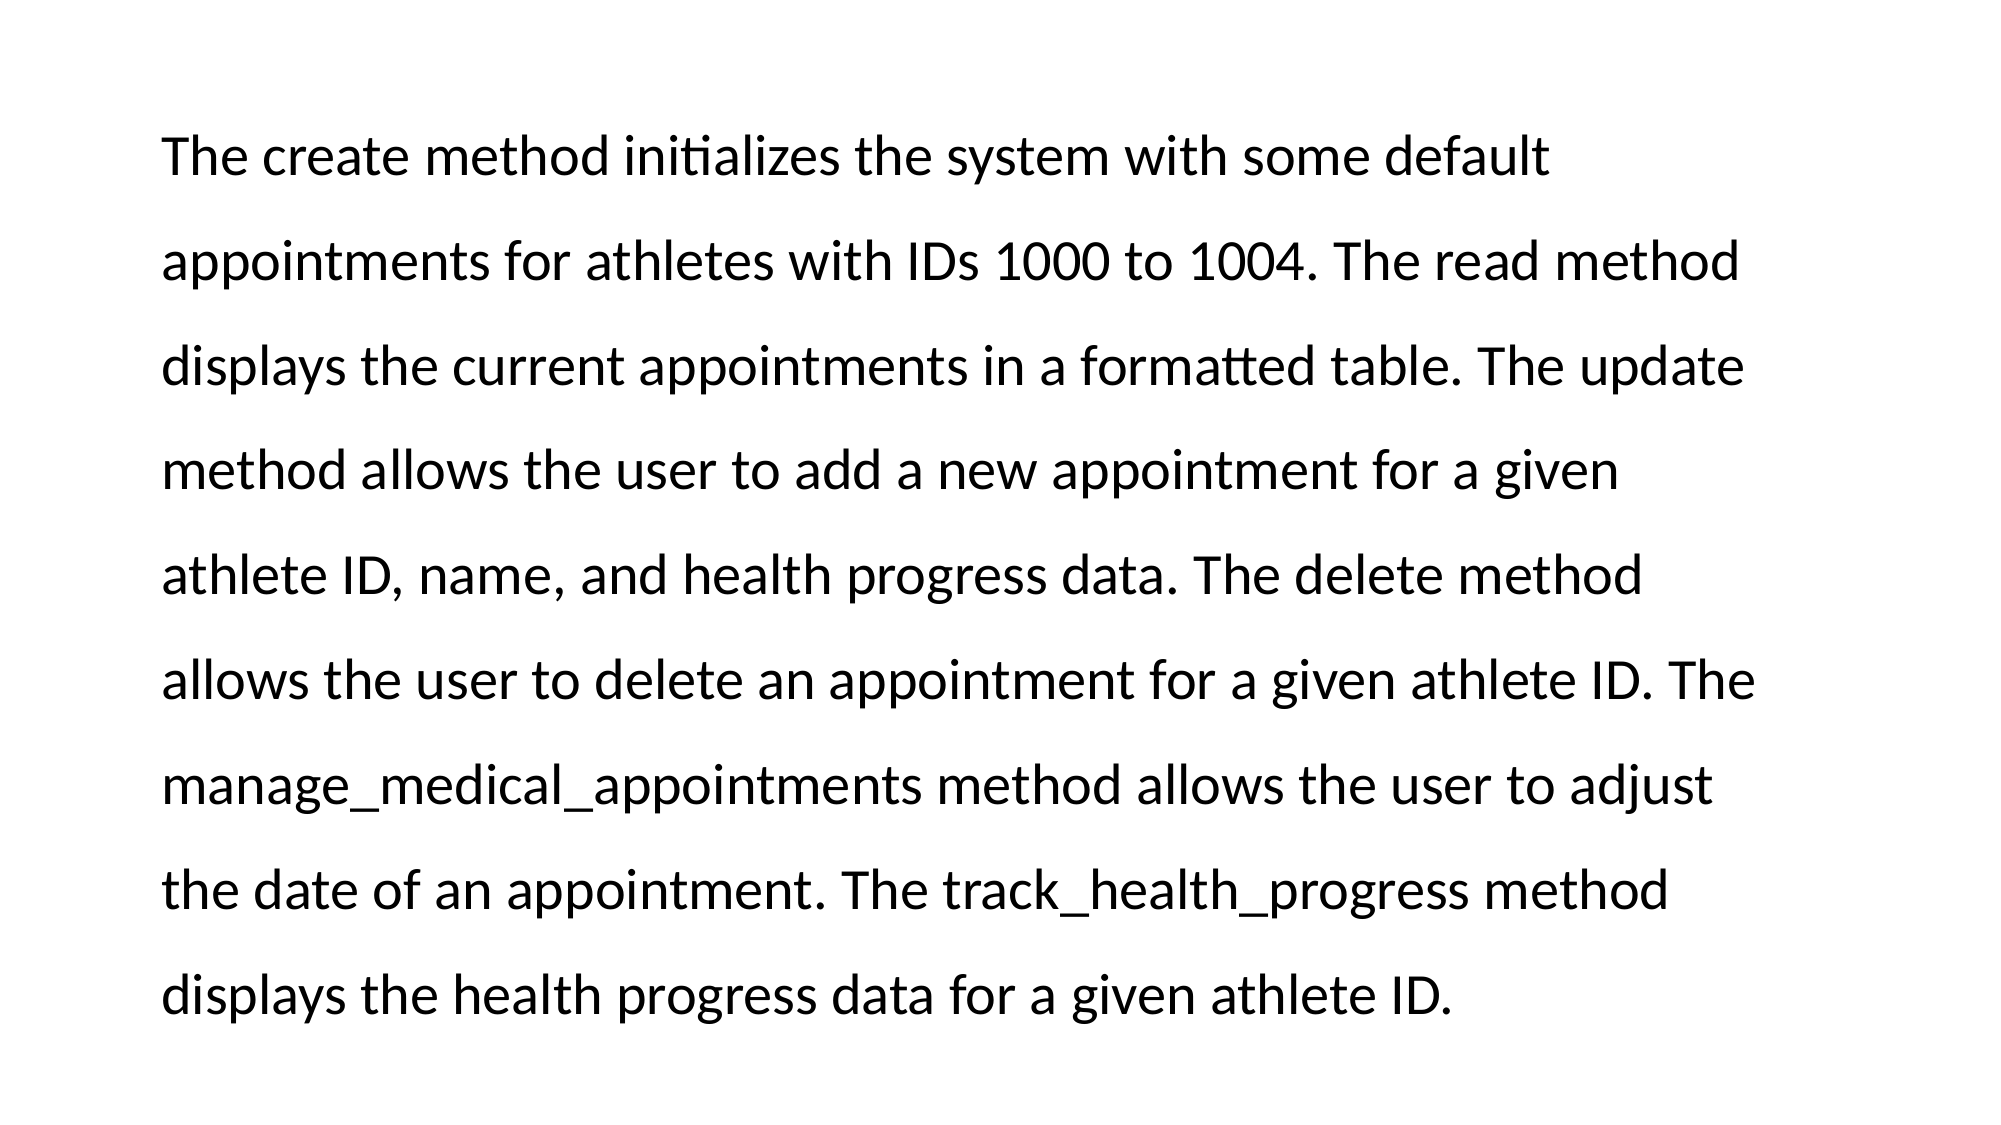

The create method initializes the system with some default appointments for athletes with IDs 1000 to 1004. The read method displays the current appointments in a formatted table. The update method allows the user to add a new appointment for a given athlete ID, name, and health progress data. The delete method allows the user to delete an appointment for a given athlete ID. The manage_medical_appointments method allows the user to adjust the date of an appointment. The track_health_progress method displays the health progress data for a given athlete ID.